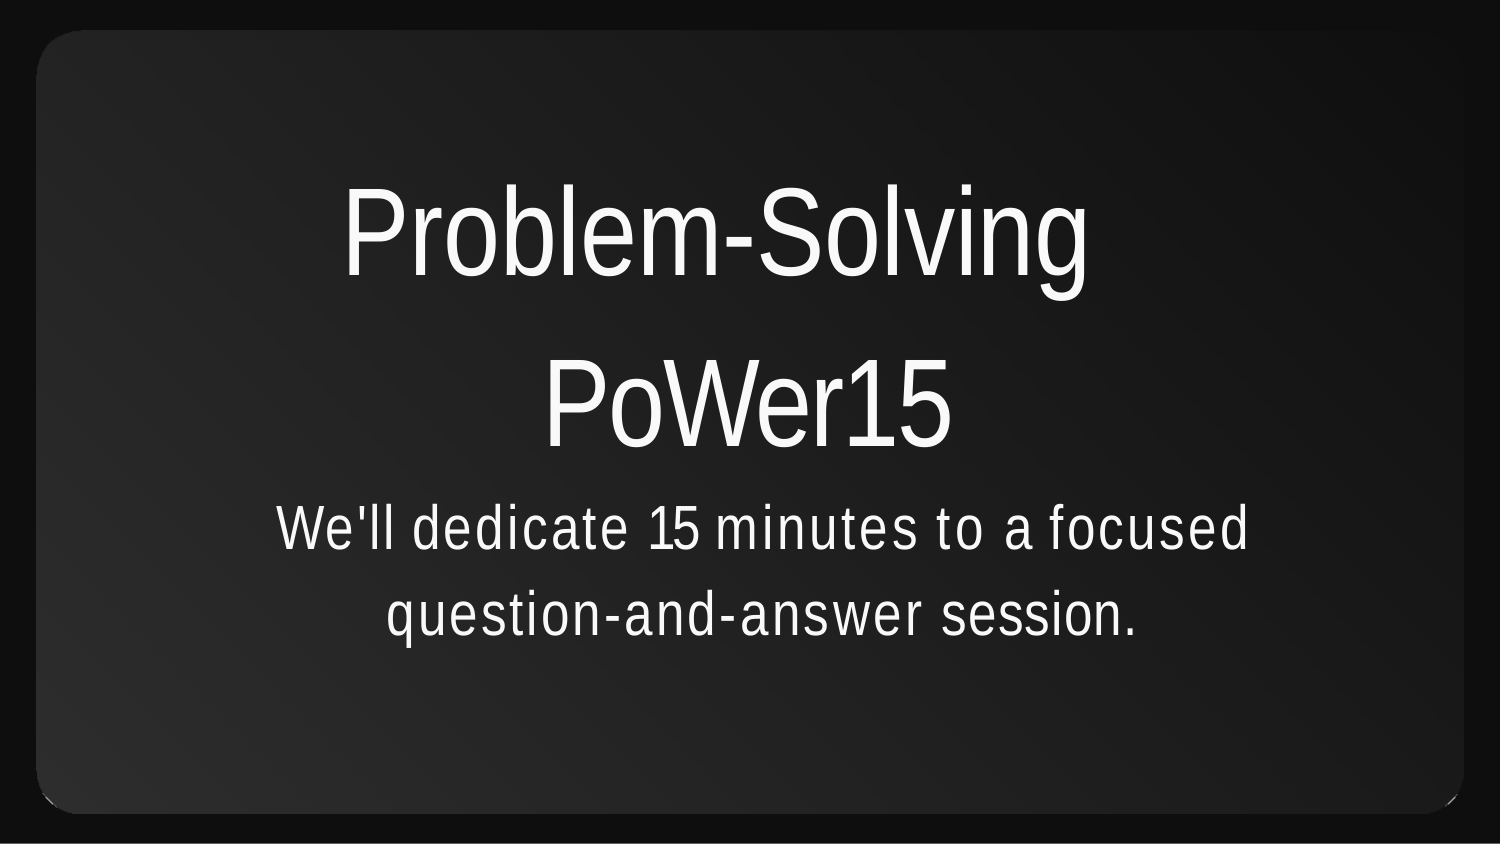

Problem-Solving PoWer15
We'll dedicate 15 minutes to a focused question-and-answer session.